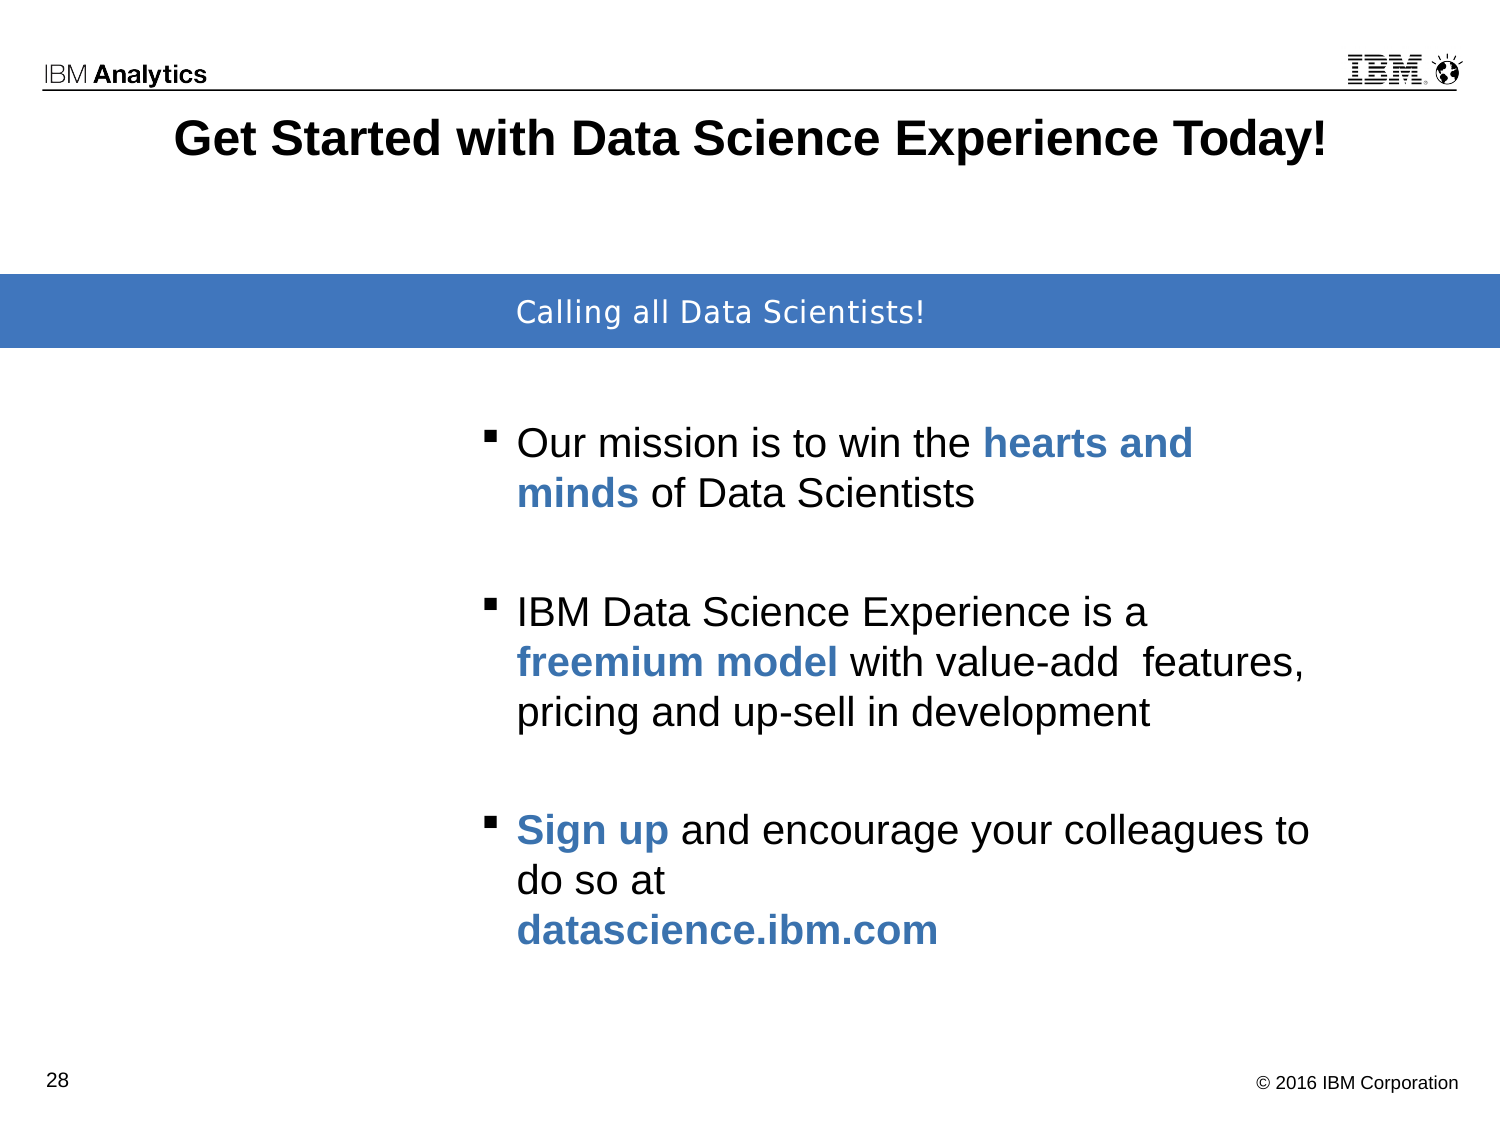

# Get Started with Data Science Experience Today!

Calling all Data Scientists!

Our mission is to win the hearts and minds of Data Scientists

IBM Data Science Experience is a freemium model with value-add  features, pricing and up-sell in development

Sign up and encourage your colleagues to do so at
datascience.ibm.com
28
© 2016 IBM Corporation